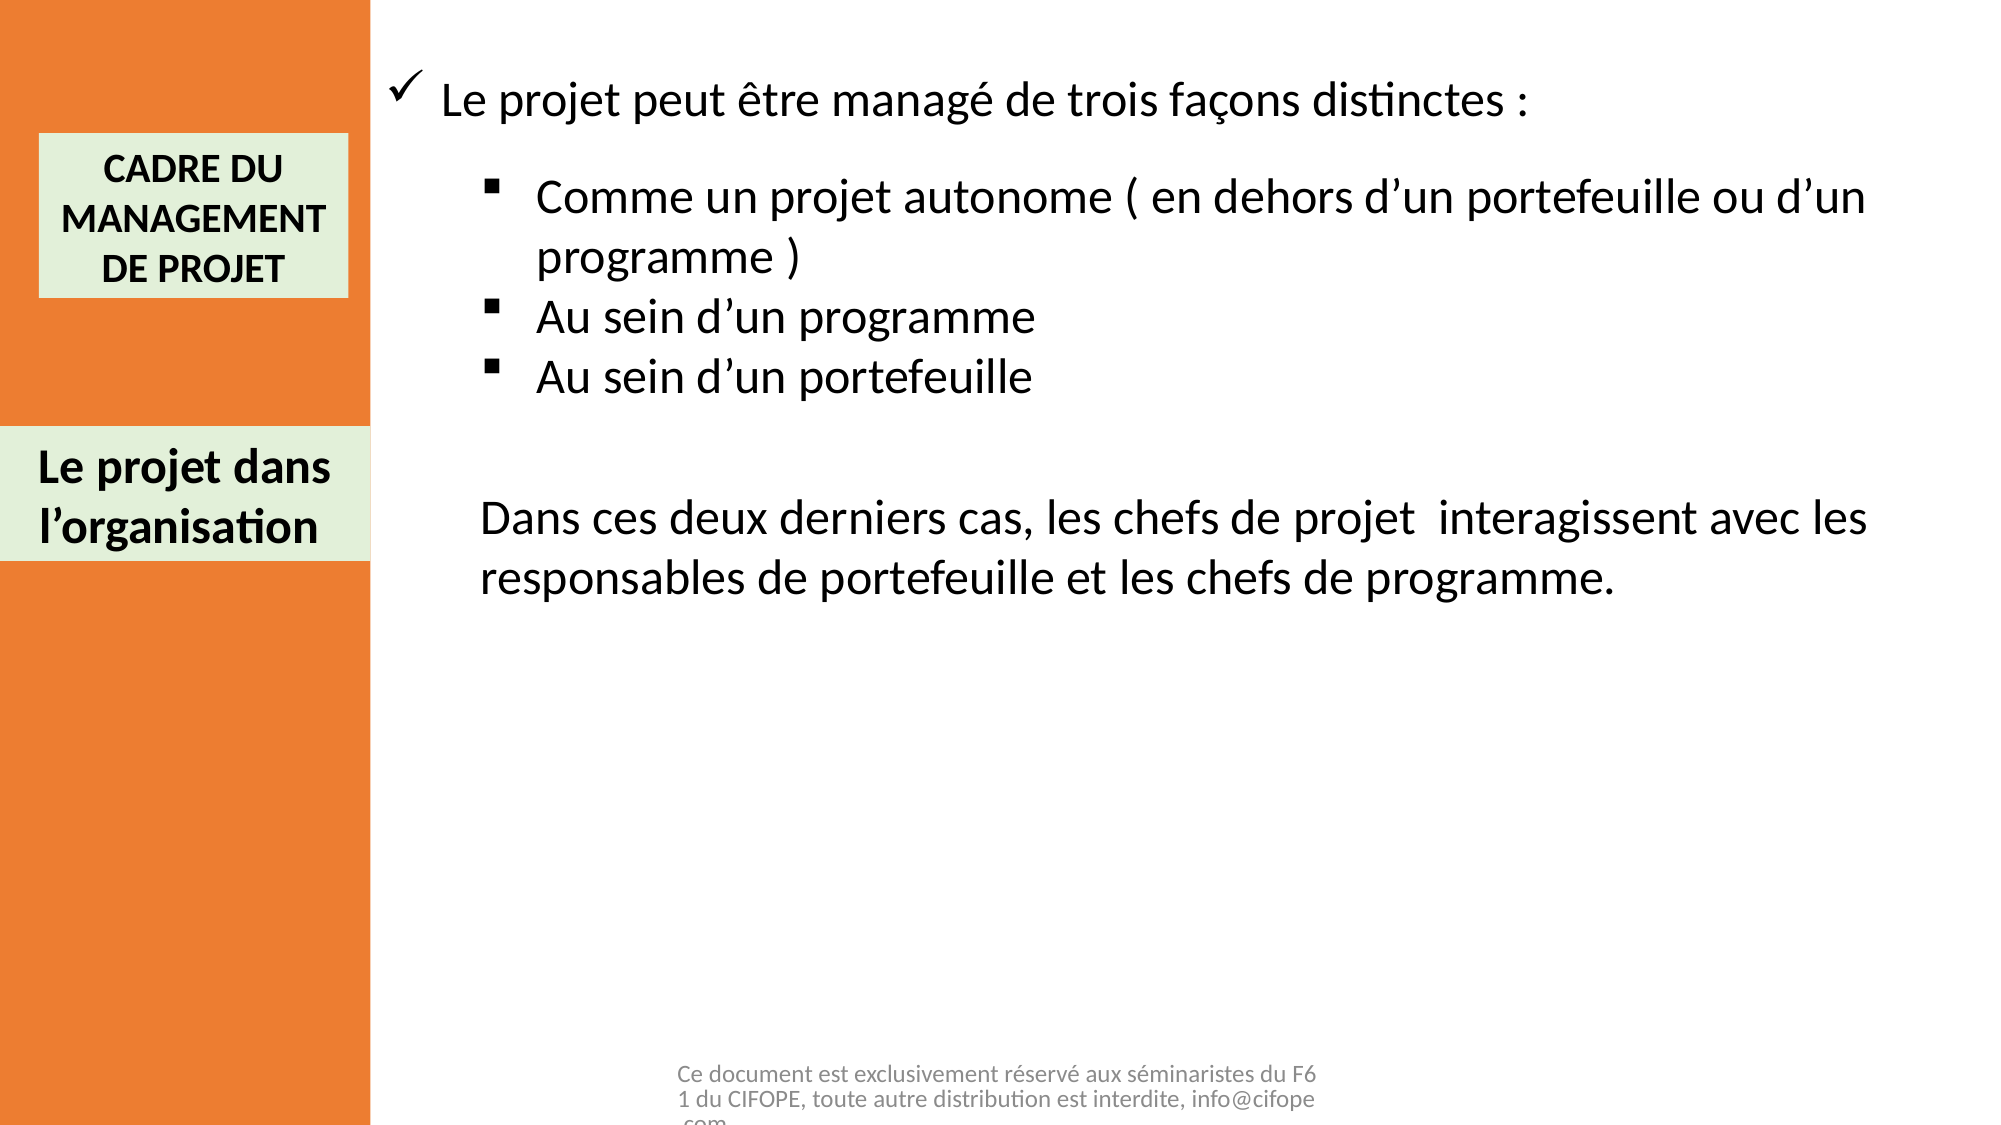

Le projet peut être managé de trois façons distinctes :
CADRE DU MANAGEMENT DE PROJET
Comme un projet autonome ( en dehors d’un portefeuille ou d’un programme )
Au sein d’un programme
Au sein d’un portefeuille

Le projet dans l’organisation
Dans ces deux derniers cas, les chefs de projet  interagissent avec les responsables de portefeuille et les chefs de programme.

Ce document est exclusivement réservé aux séminaristes du F61 du CIFOPE, toute autre distribution est interdite, info@cifope.com